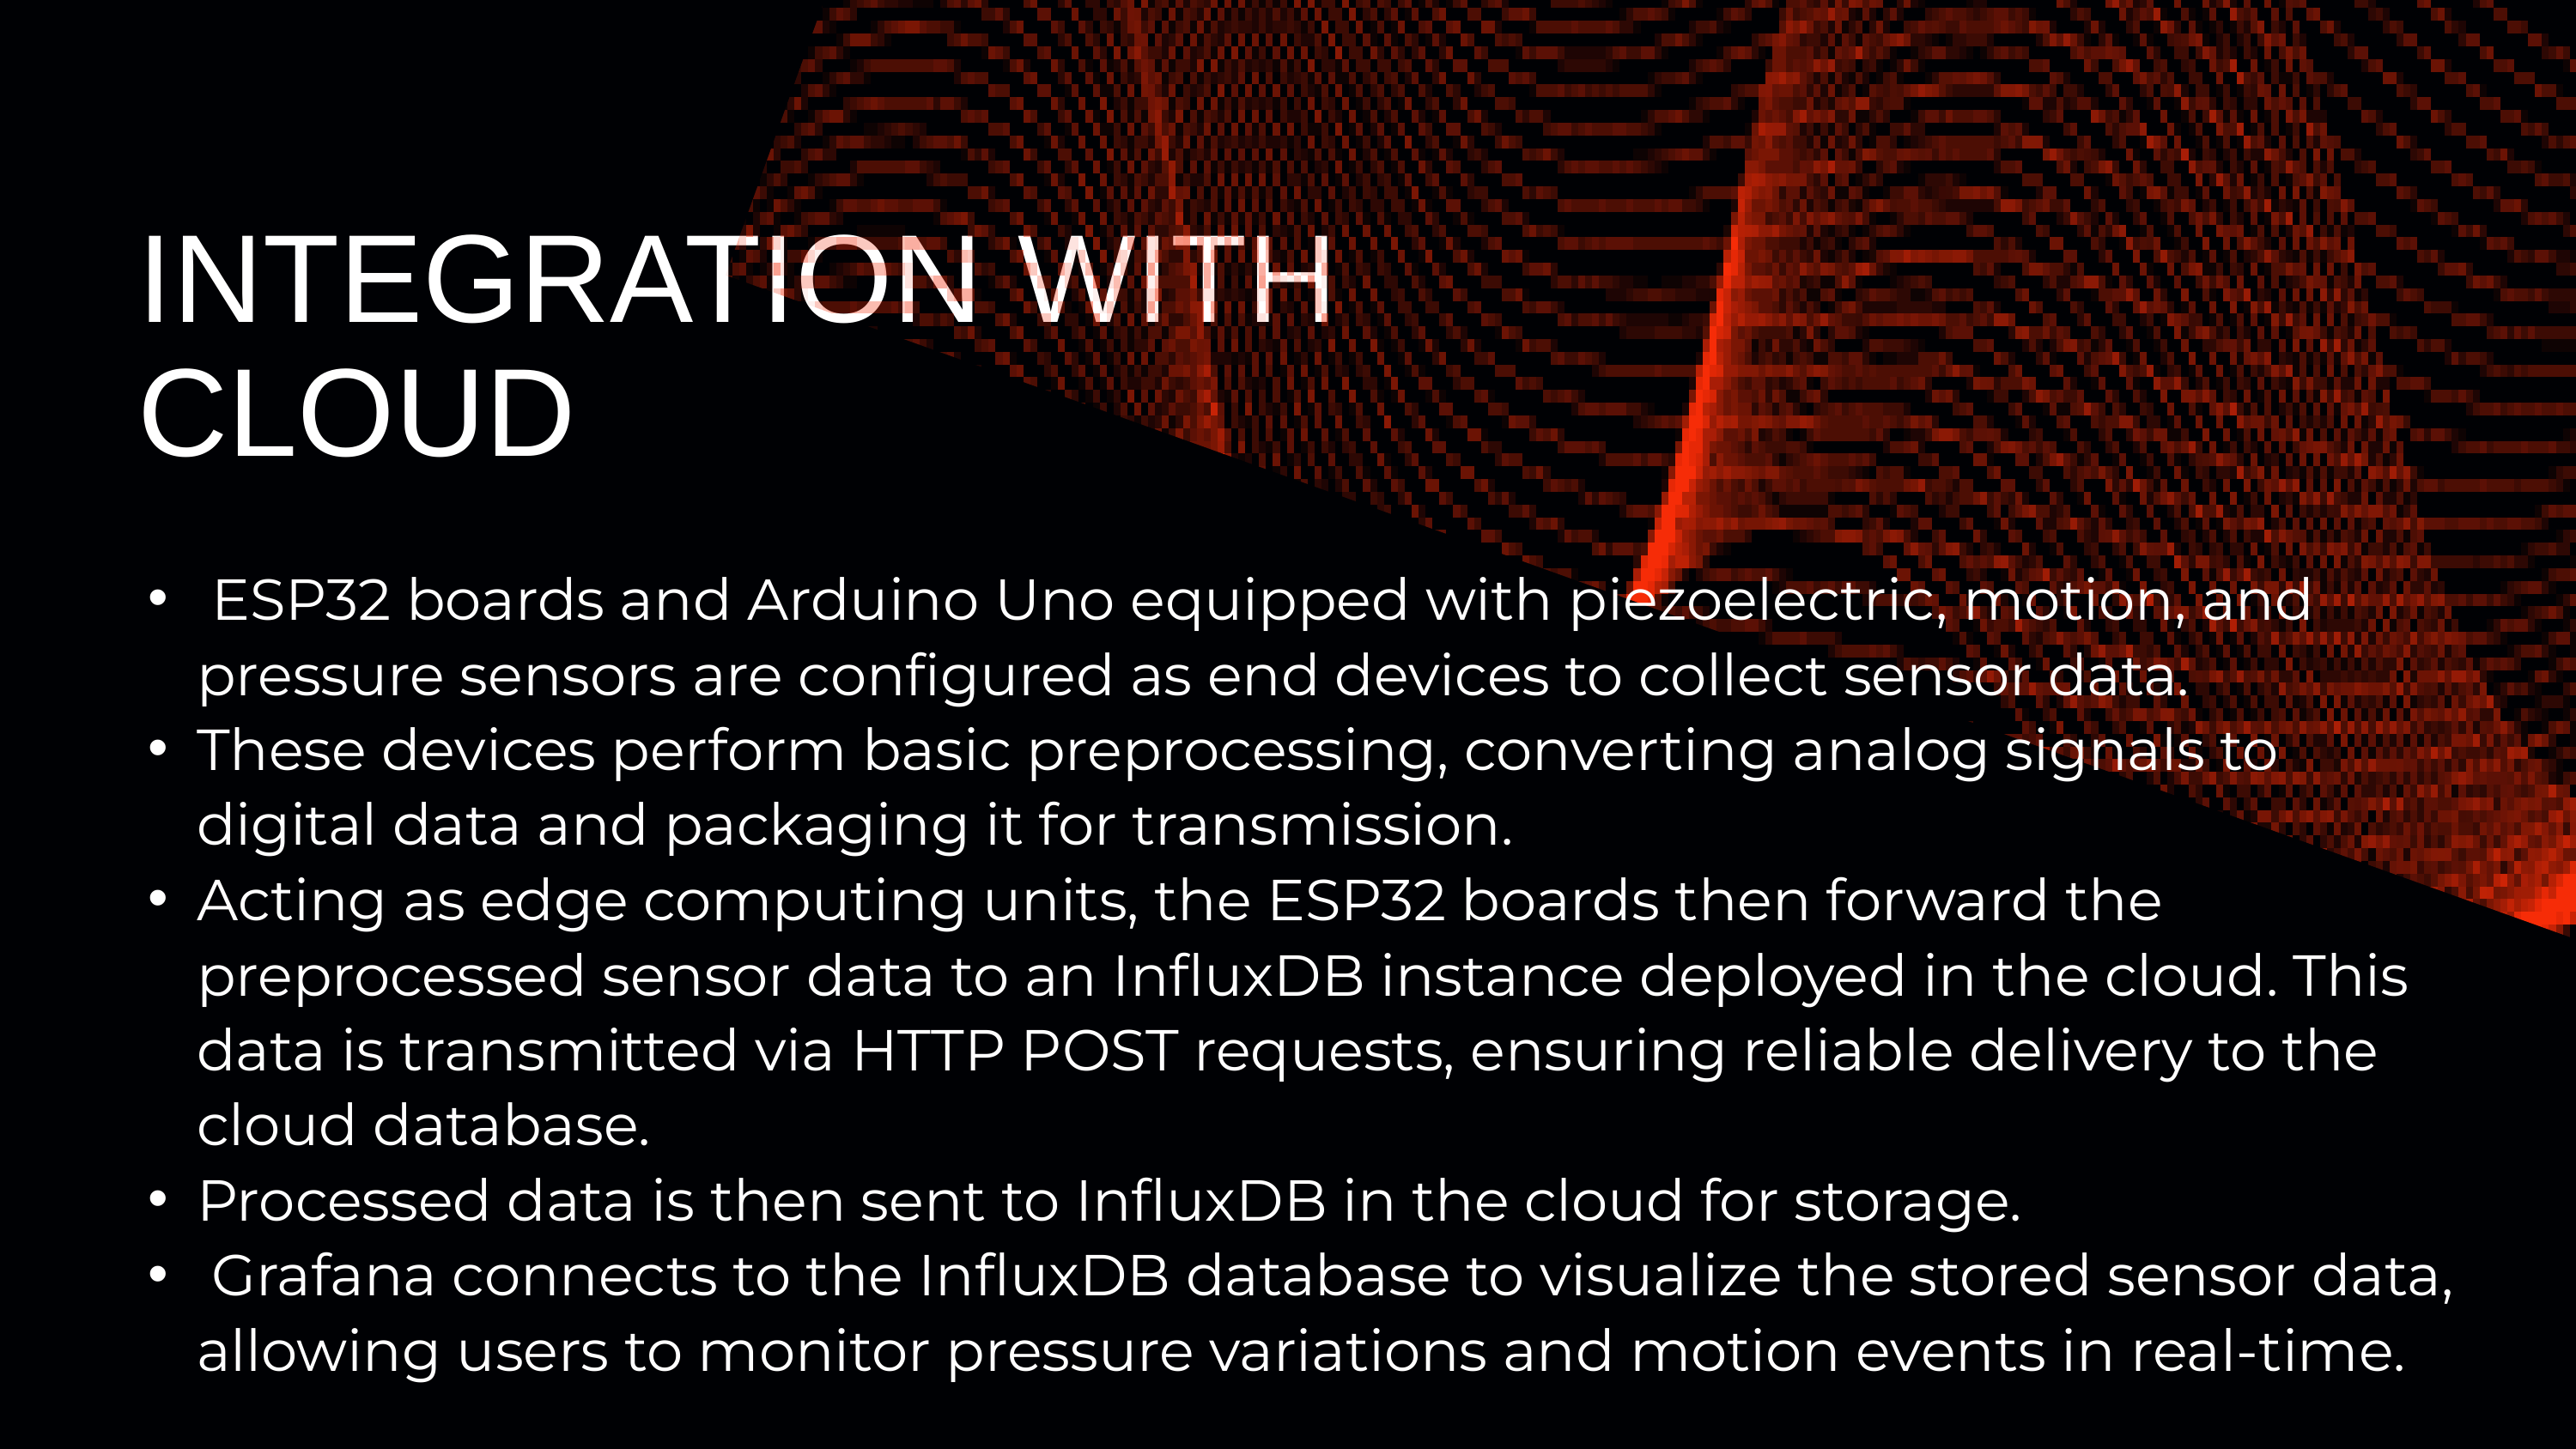

INTEGRATION WITH CLOUD
 ESP32 boards and Arduino Uno equipped with piezoelectric, motion, and pressure sensors are configured as end devices to collect sensor data.
These devices perform basic preprocessing, converting analog signals to digital data and packaging it for transmission.
Acting as edge computing units, the ESP32 boards then forward the preprocessed sensor data to an InfluxDB instance deployed in the cloud. This data is transmitted via HTTP POST requests, ensuring reliable delivery to the cloud database.
Processed data is then sent to InfluxDB in the cloud for storage.
 Grafana connects to the InfluxDB database to visualize the stored sensor data, allowing users to monitor pressure variations and motion events in real-time.